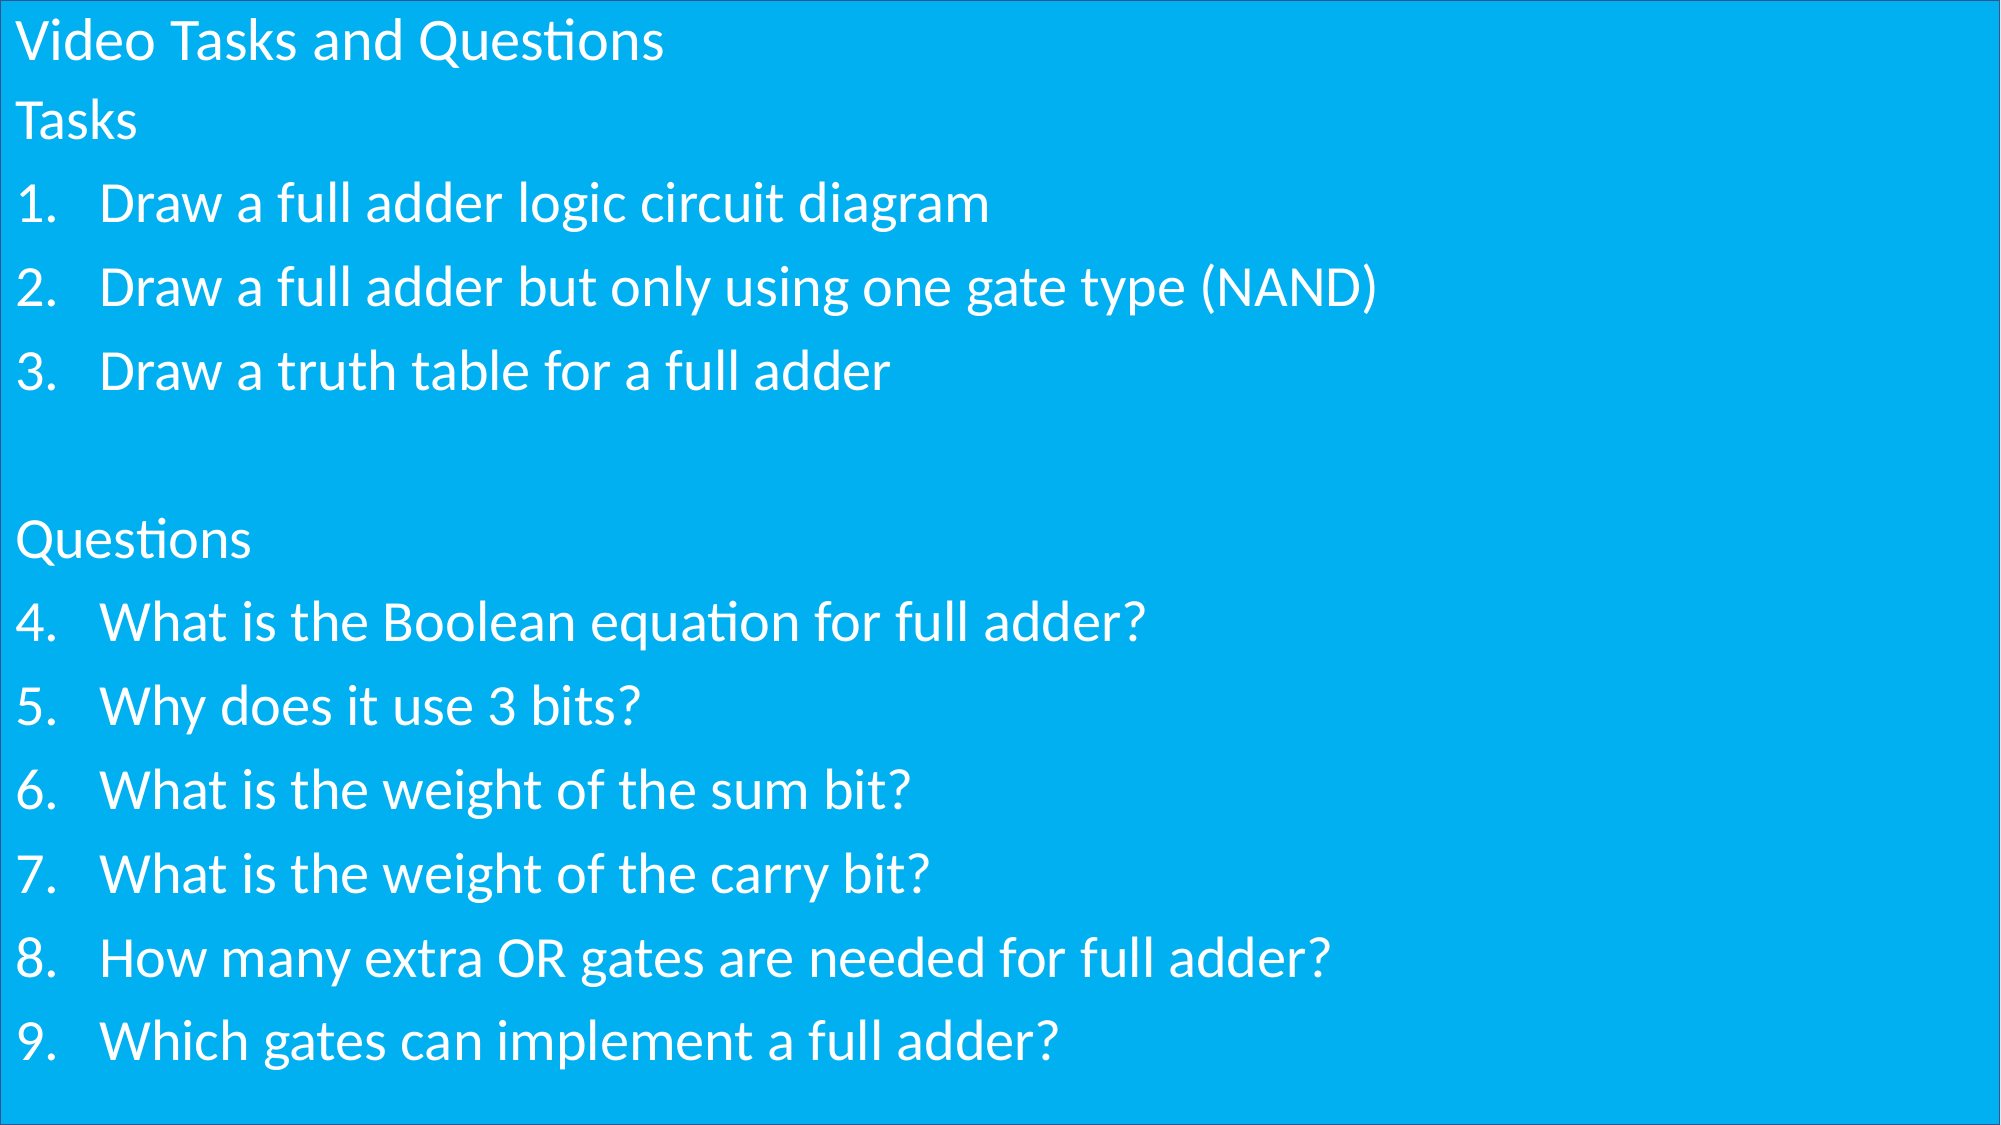

# Video Tasks and Questions
Tasks
Draw a full adder logic circuit diagram
Draw a full adder but only using one gate type (NAND)
Draw a truth table for a full adder

Questions
What is the Boolean equation for full adder?
Why does it use 3 bits?
What is the weight of the sum bit?
What is the weight of the carry bit?
How many extra OR gates are needed for full adder?
Which gates can implement a full adder?